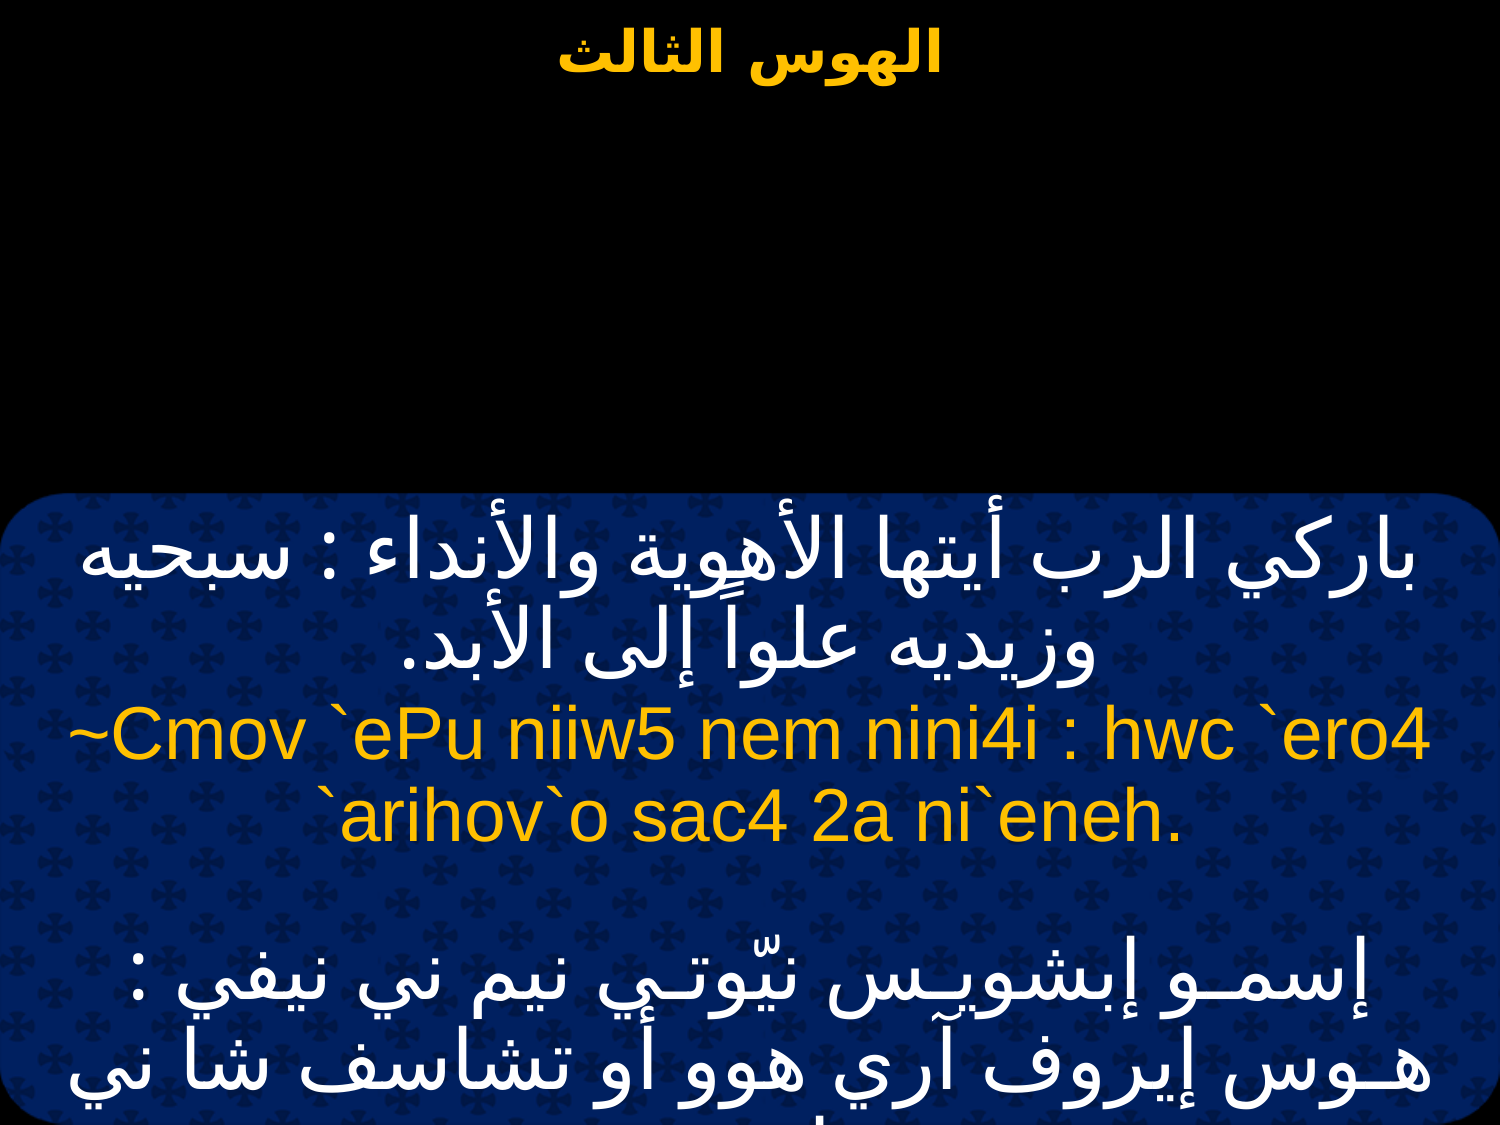

باركي الرب أيتها الأهوية والأنداء : سبحيه وزيديه علواً إلى الأبد.
~Cmov `ePu niiw5 nem nini4i : hwc `ero4 `arihov`o sac4 2a ni`eneh.
إسمـو إبشويـس نيّوتـي نيم ني نيفي : هـوس إيروف آري هوو أو تشاسف شا ني إينيه.